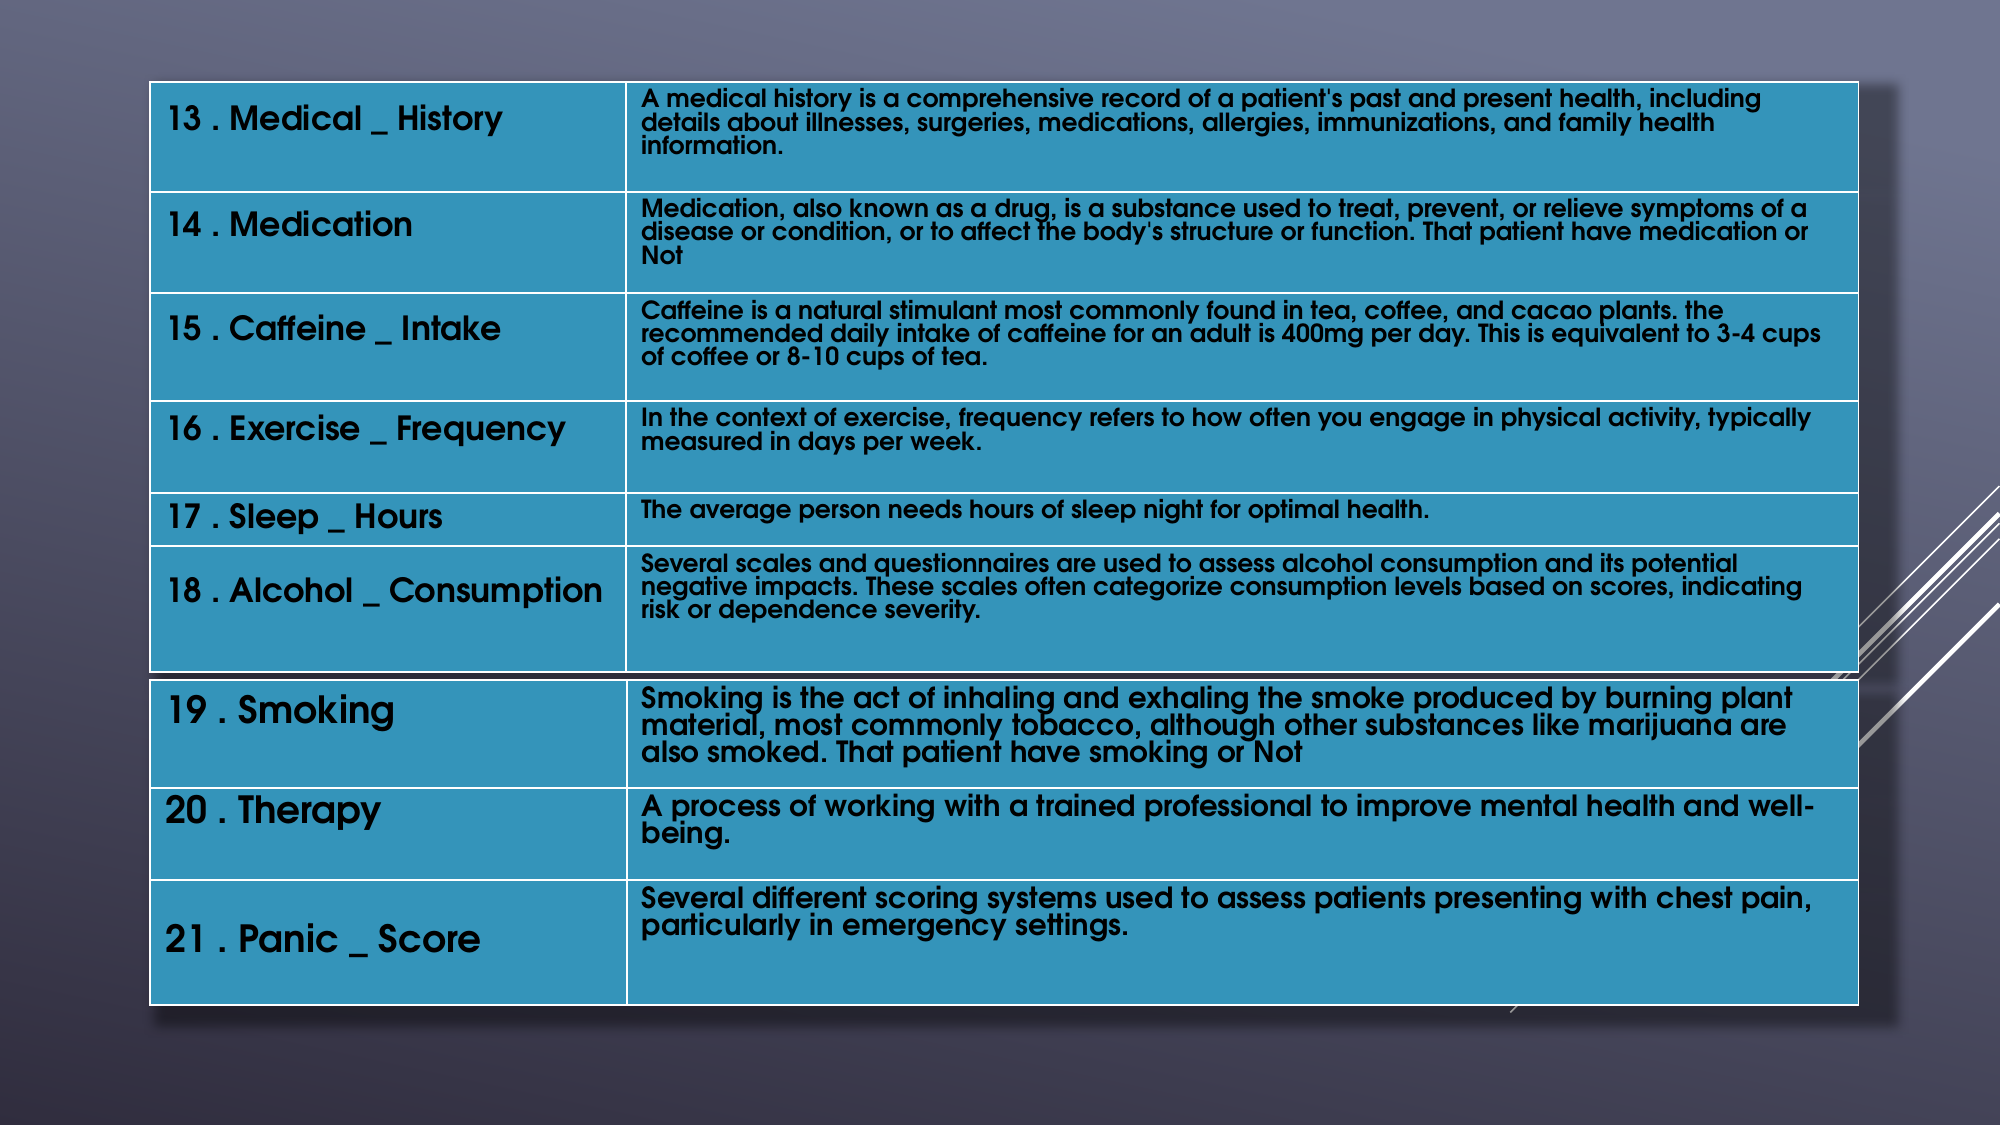

| 13 . Medical \_ History | A medical history is a comprehensive record of a patient's past and present health, including details about illnesses, surgeries, medications, allergies, immunizations, and family health information. |
| --- | --- |
| 14 . Medication | Medication, also known as a drug, is a substance used to treat, prevent, or relieve symptoms of a disease or condition, or to affect the body's structure or function. That patient have medication or Not |
| 15 . Caffeine \_ Intake | Caffeine is a natural stimulant most commonly found in tea, coffee, and cacao plants. the recommended daily intake of caffeine for an adult is 400mg per day. This is equivalent to 3-4 cups of coffee or 8-10 cups of tea. |
| 16 . Exercise \_ Frequency | In the context of exercise, frequency refers to how often you engage in physical activity, typically measured in days per week. |
| 17 . Sleep \_ Hours | The average person needs hours of sleep night for optimal health. |
| 18 . Alcohol \_ Consumption | Several scales and questionnaires are used to assess alcohol consumption and its potential negative impacts. These scales often categorize consumption levels based on scores, indicating risk or dependence severity. |
| 19 . Smoking | Smoking is the act of inhaling and exhaling the smoke produced by burning plant material, most commonly tobacco, although other substances like marijuana are also smoked. That patient have smoking or Not |
| --- | --- |
| 20 . Therapy | A process of working with a trained professional to improve mental health and well-being. |
| 21 . Panic \_ Score | Several different scoring systems used to assess patients presenting with chest pain, particularly in emergency settings. |